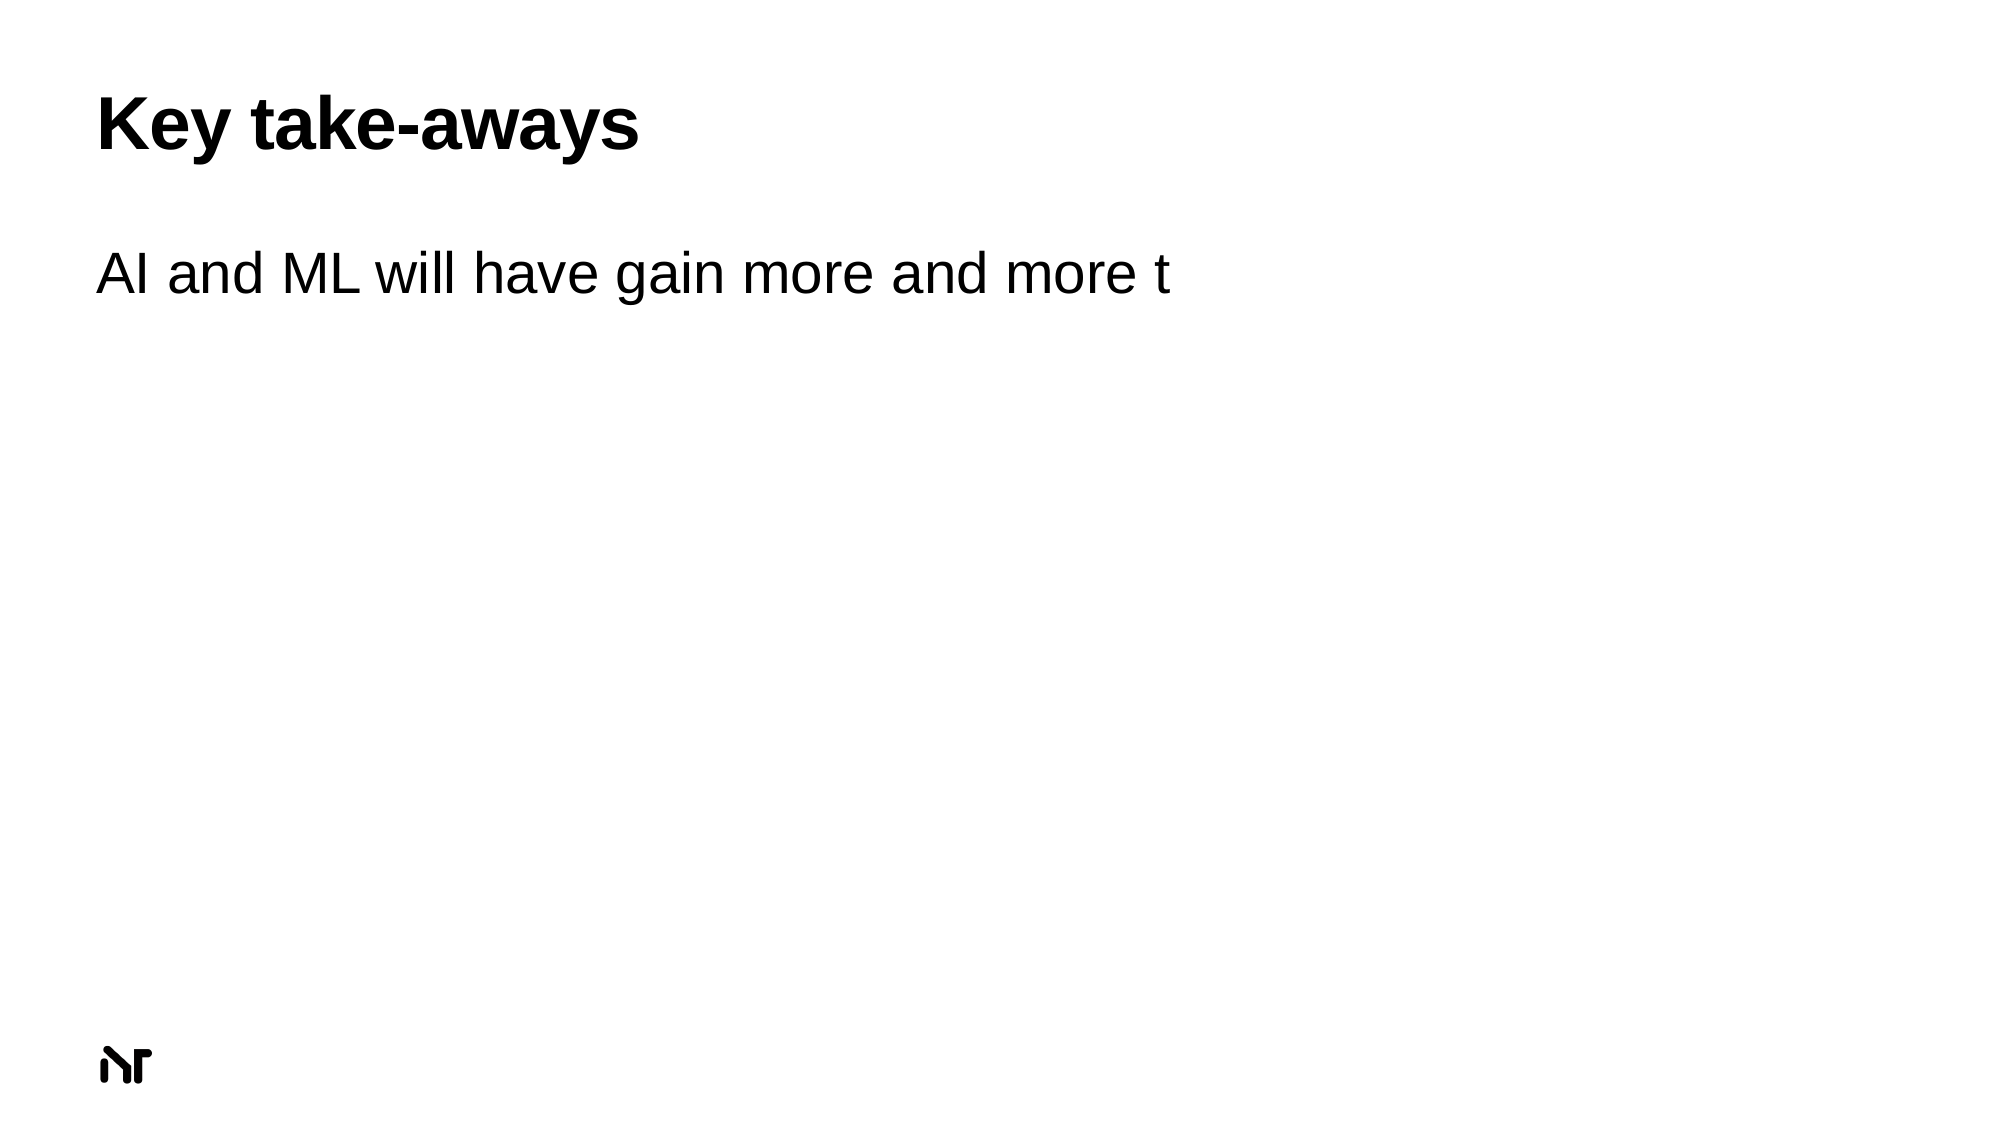

# Key take-aways
AI and ML will have gain more and more t